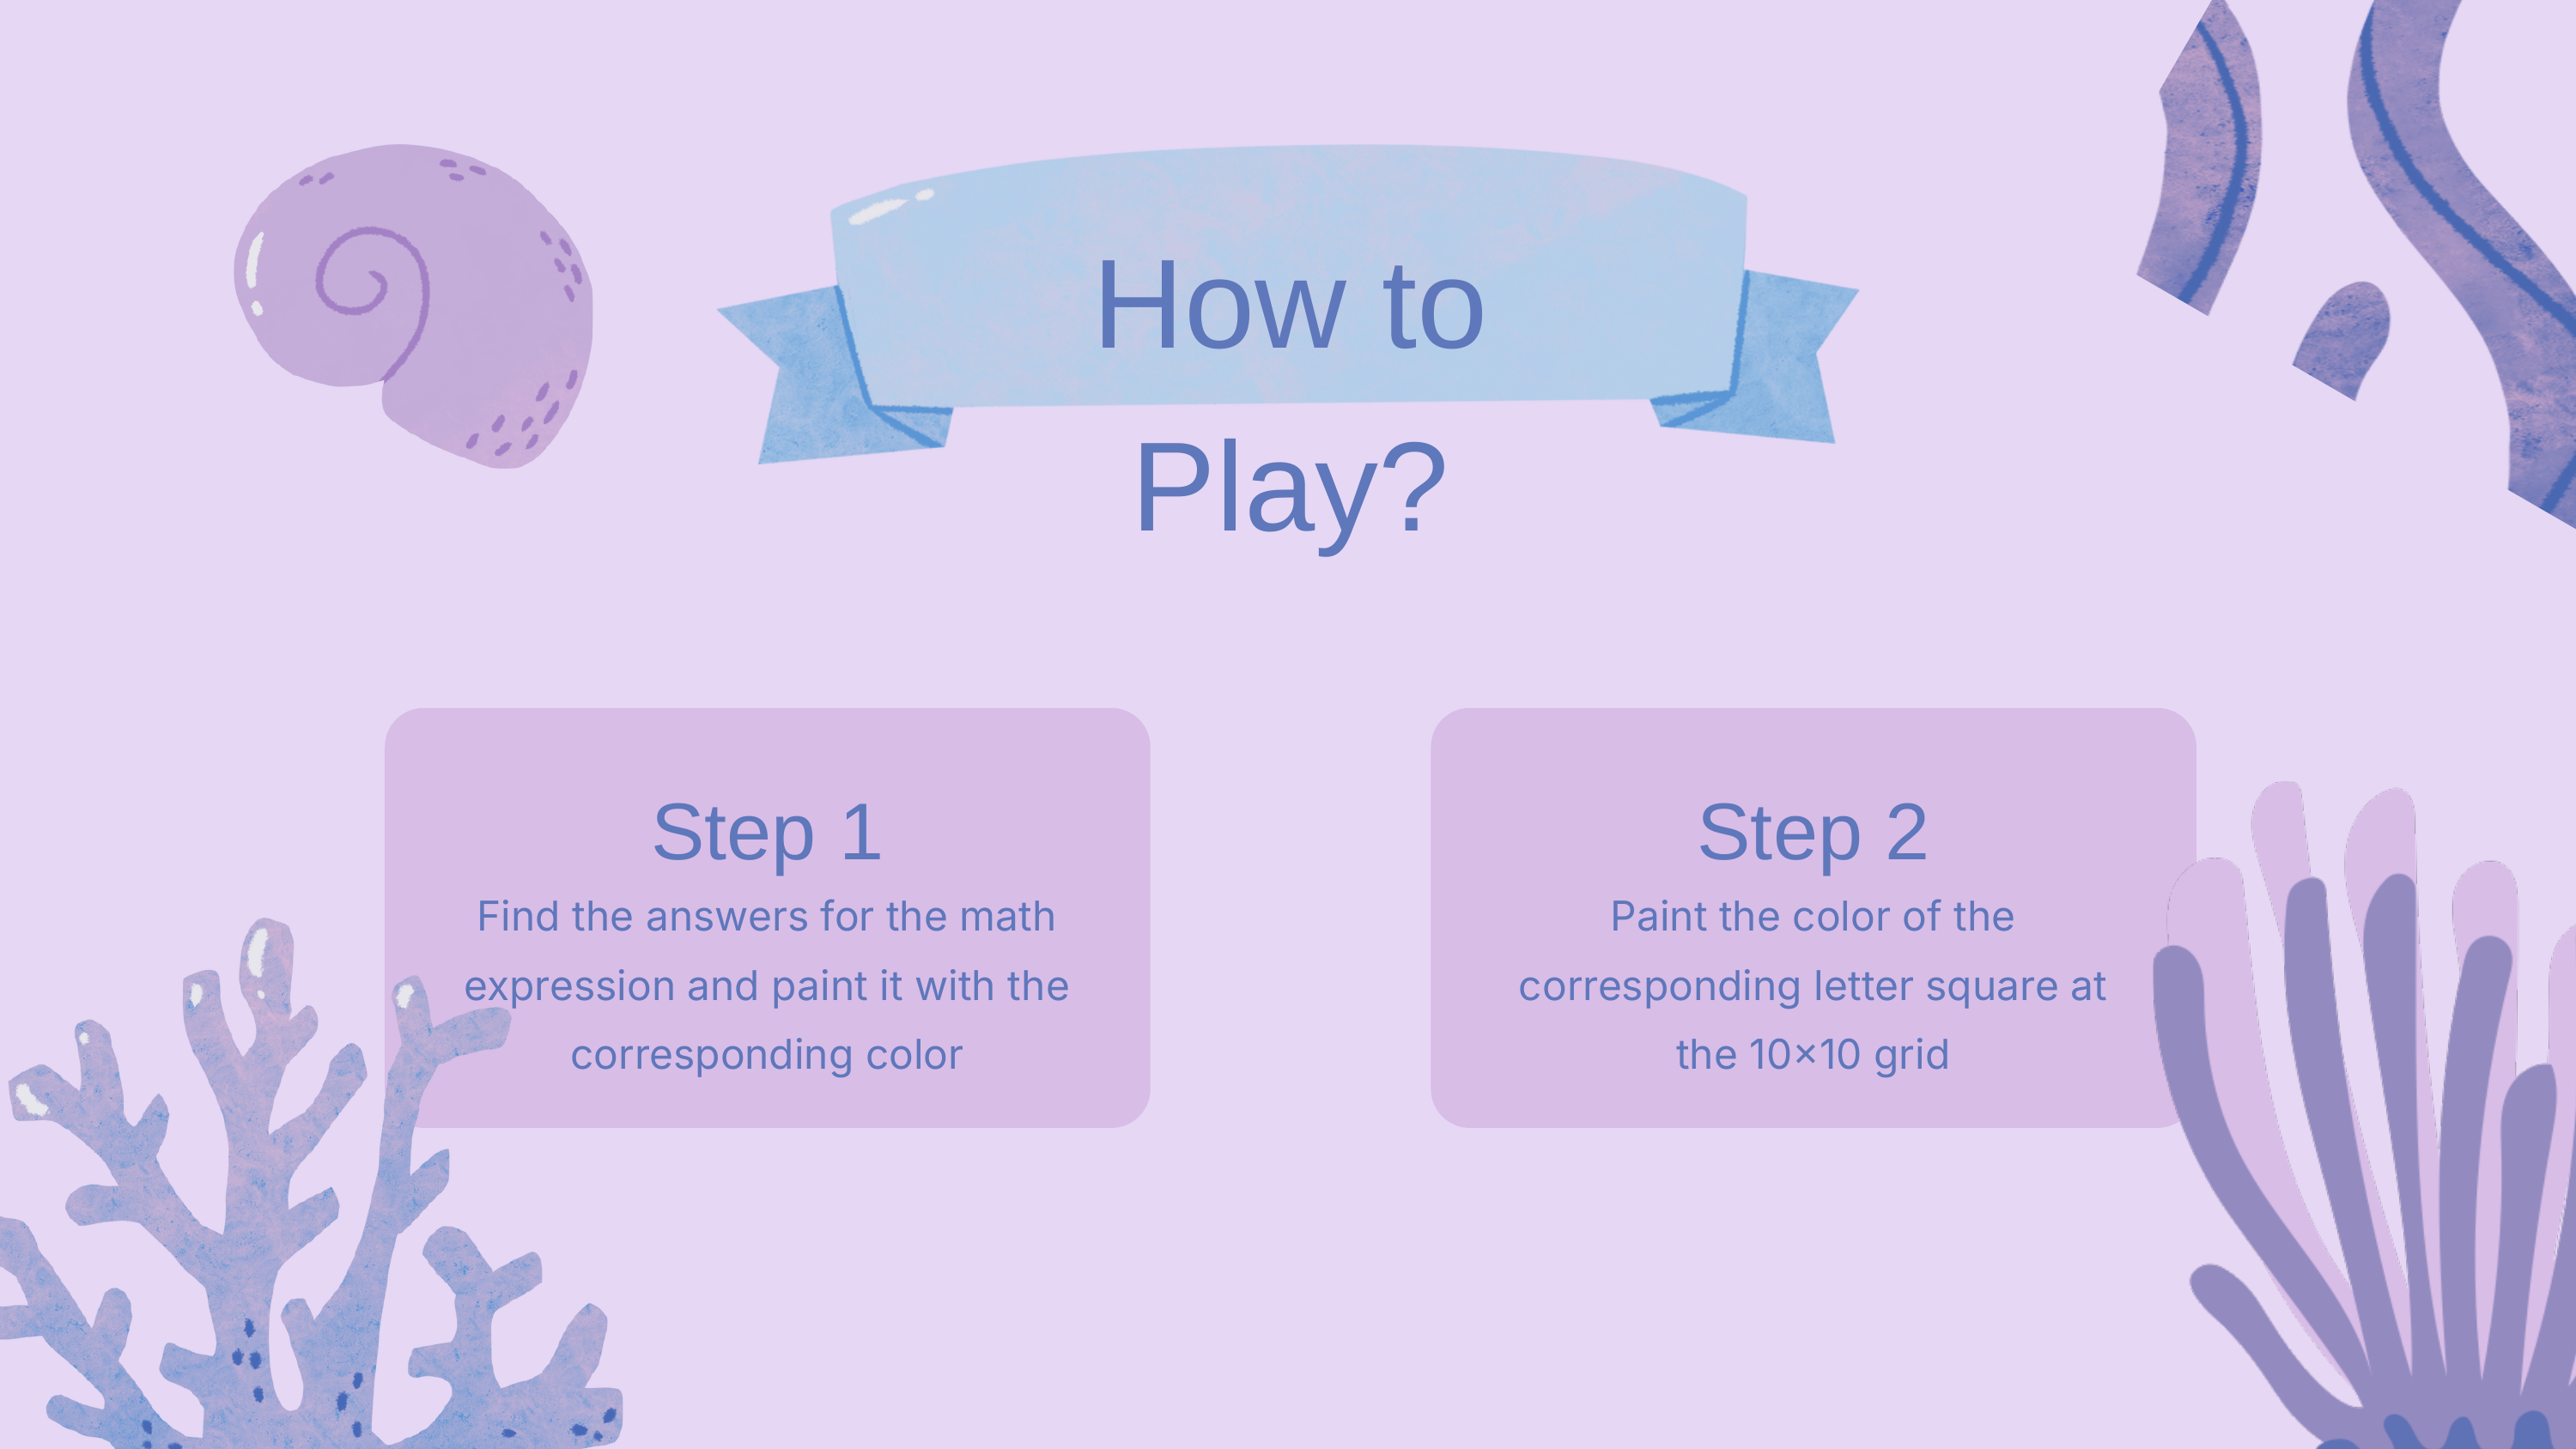

How to Play?

Step 1
Step 2

Find the answers for the math expression and paint it with the corresponding color
Paint the color of the corresponding letter square at the 10x10 grid